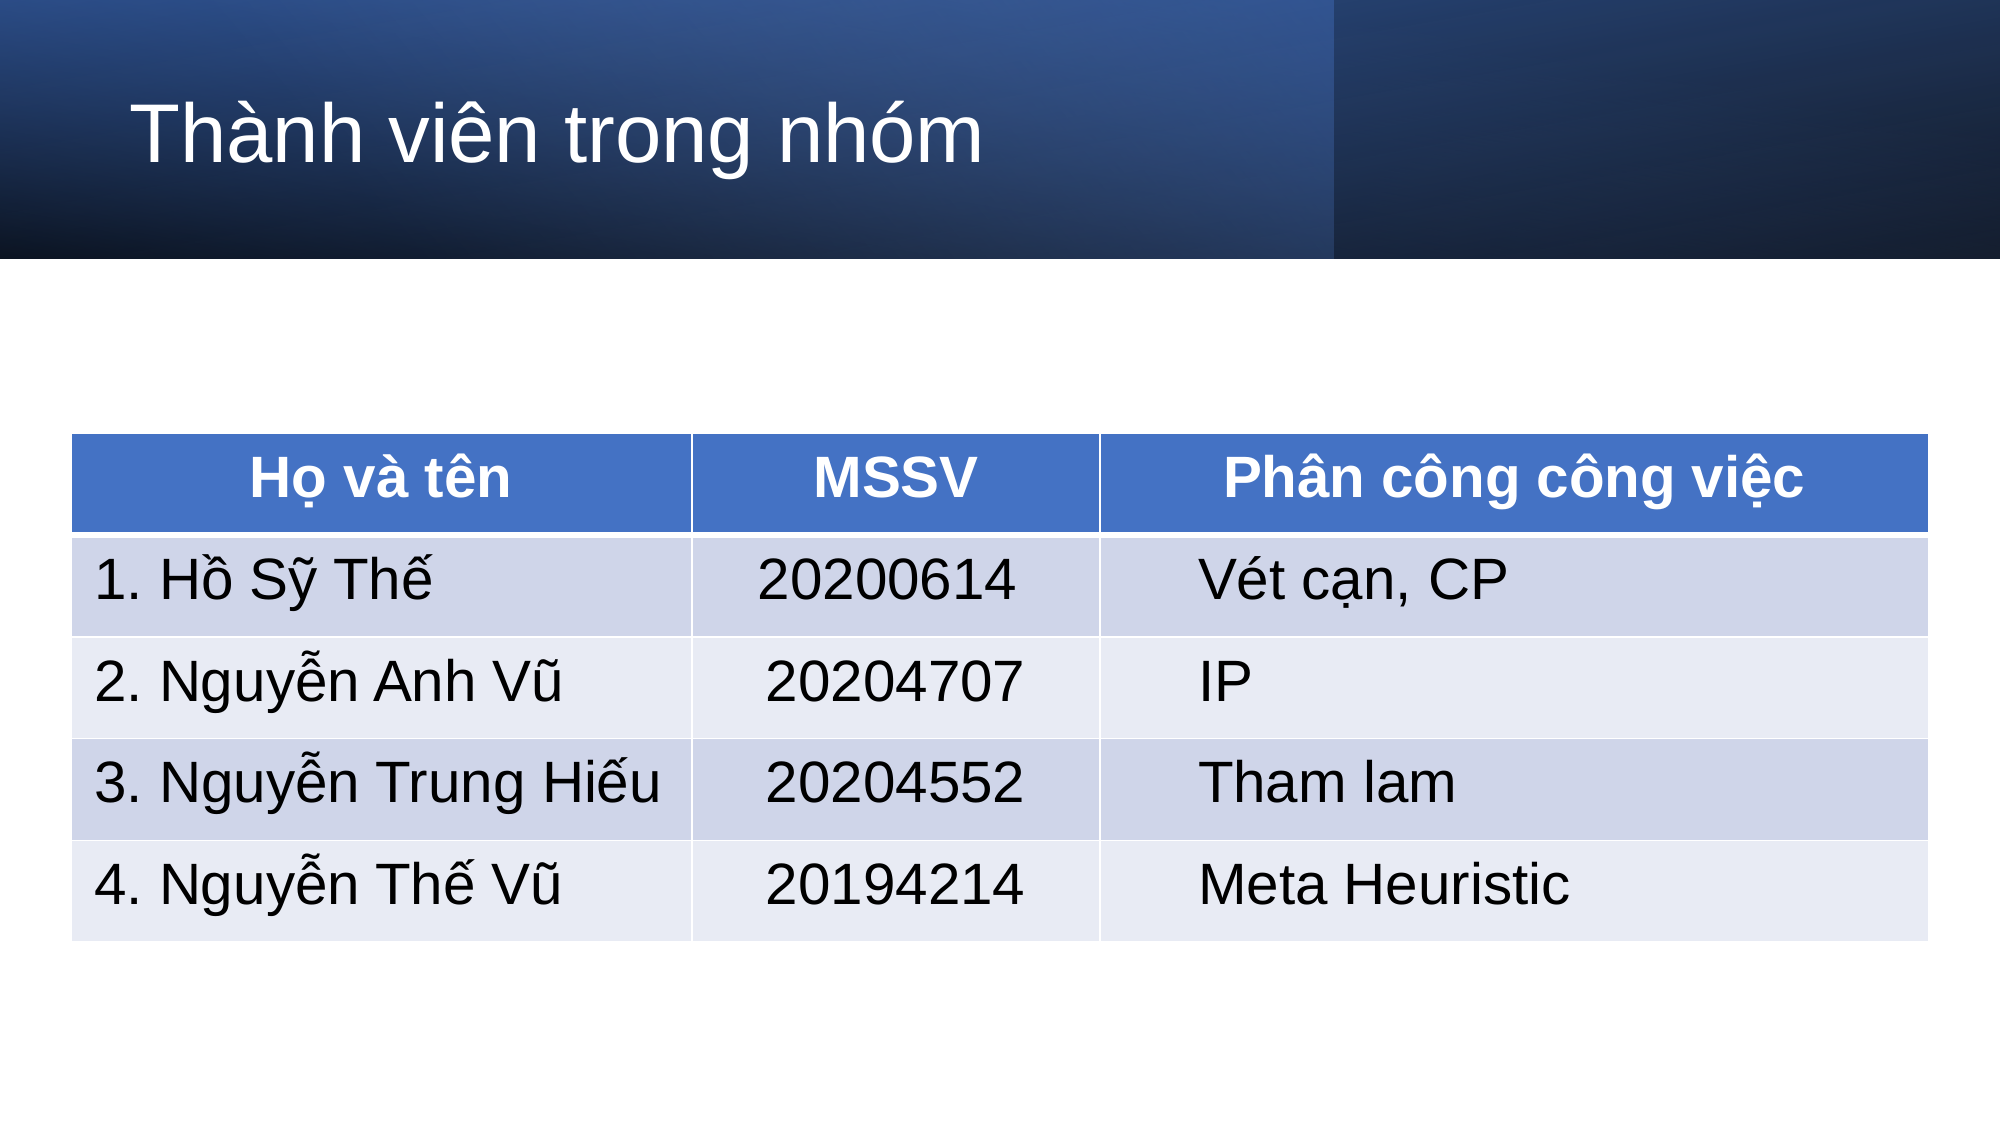

Thành viên trong nhóm

| Họ và tên | MSSV | Phân công công việc |
| --- | --- | --- |
| 1. Hồ Sỹ Thế | 20200614 | Vét cạn, CP |
| 2. Nguyễn Anh Vũ | 20204707 | IP |
| 3. Nguyễn Trung Hiếu | 20204552 | Tham lam |
| 4. Nguyễn Thế Vũ | 20194214 | Meta Heuristic |